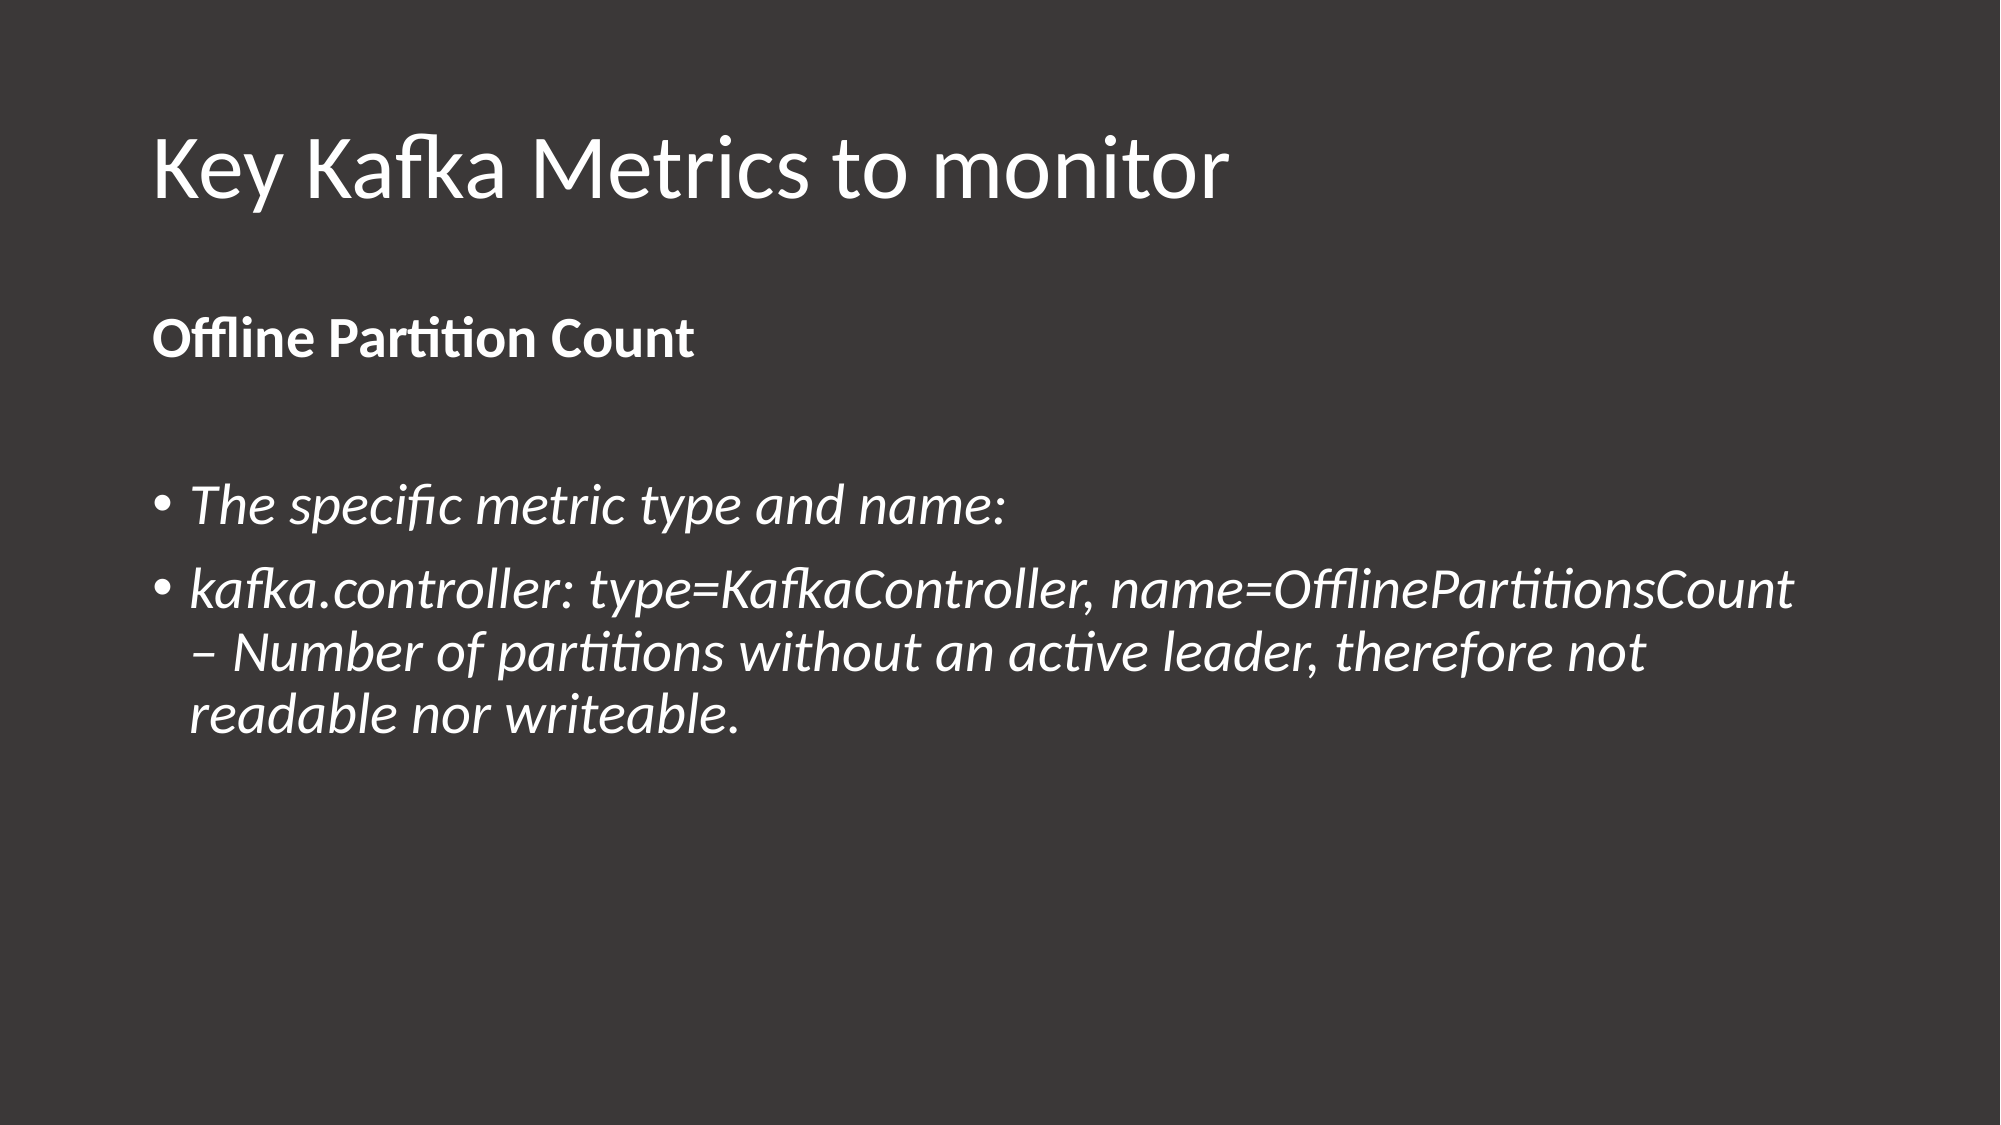

# Key Kafka Metrics to monitor
Offline Partition Count

The specific metric type and name:
kafka.controller: type=KafkaController, name=OfflinePartitionsCount – Number of partitions without an active leader, therefore not readable nor writeable.